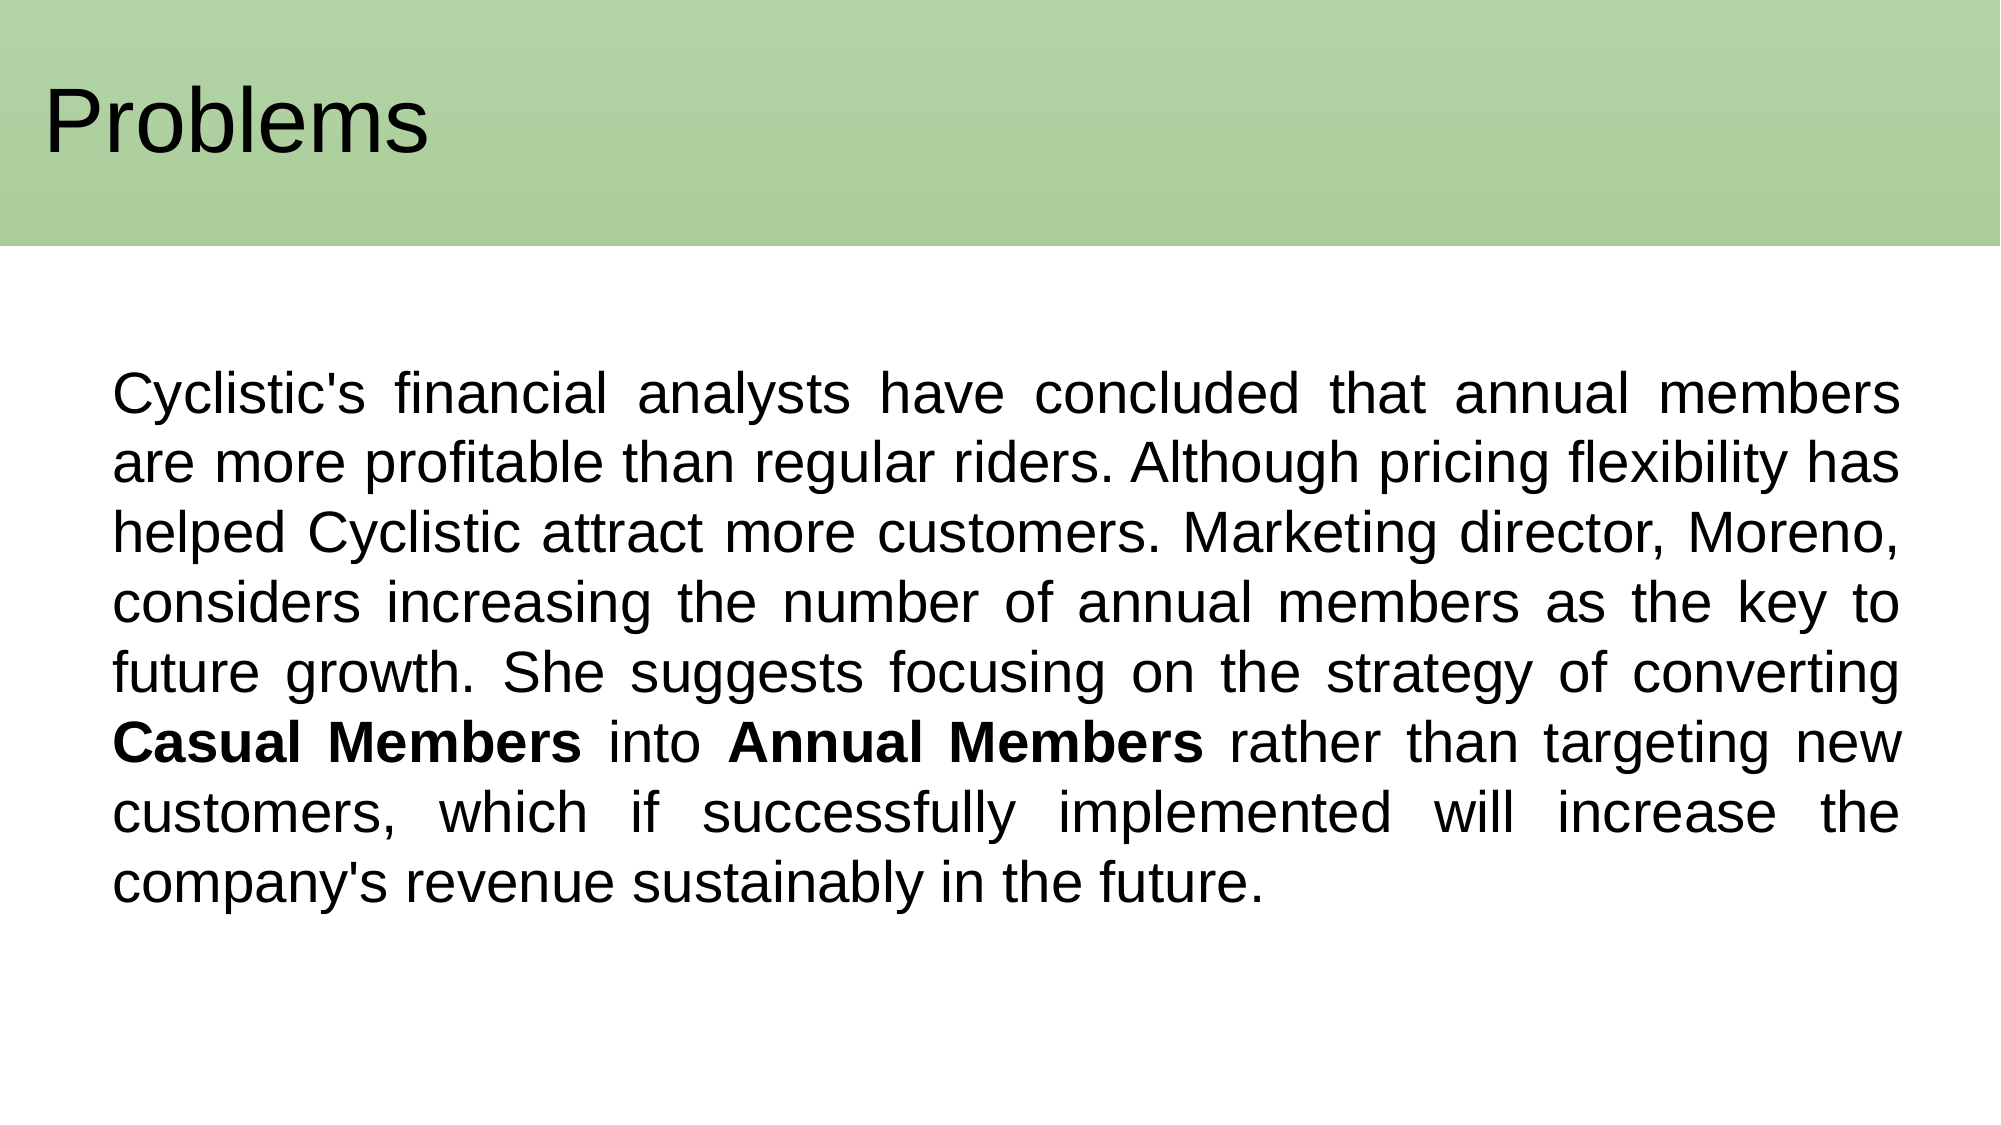

# Problems
Cyclistic's financial analysts have concluded that annual members are more profitable than regular riders. Although pricing flexibility has helped Cyclistic attract more customers. Marketing director, Moreno, considers increasing the number of annual members as the key to future growth. She suggests focusing on the strategy of converting Casual Members into Annual Members rather than targeting new customers, which if successfully implemented will increase the company's revenue sustainably in the future.